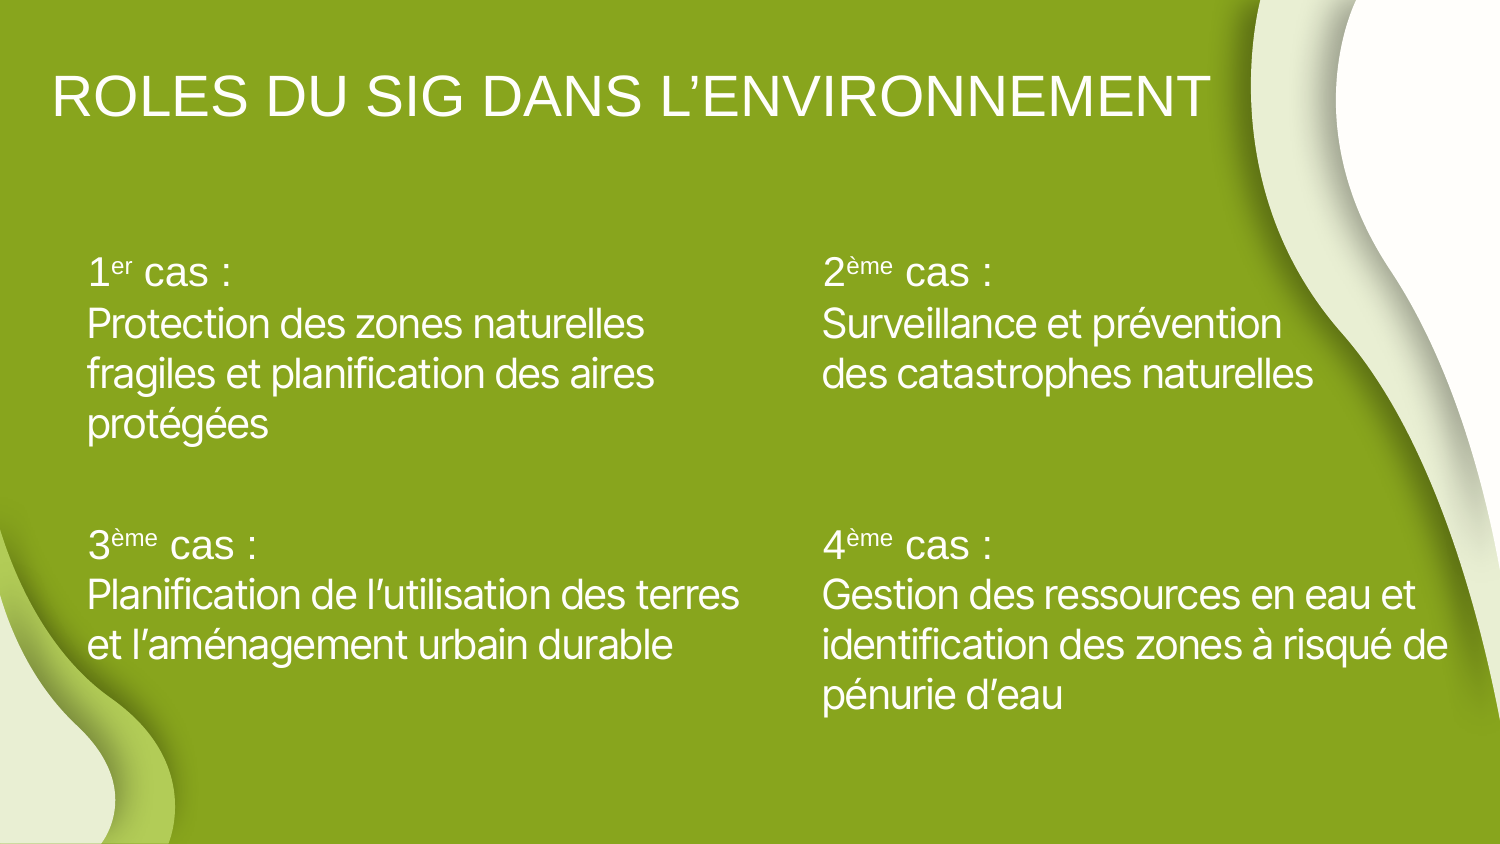

# ROLES DU SIG DANS L’ENVIRONNEMENT
1er cas :
2ème cas :
Protection des zones naturelles fragiles et planification des aires protégées
Surveillance et prévention
des catastrophes naturelles
3ème cas :
4ème cas :
Gestion des ressources en eau et identification des zones à risqué de pénurie d’eau
Planification de l’utilisation des terres et l’aménagement urbain durable